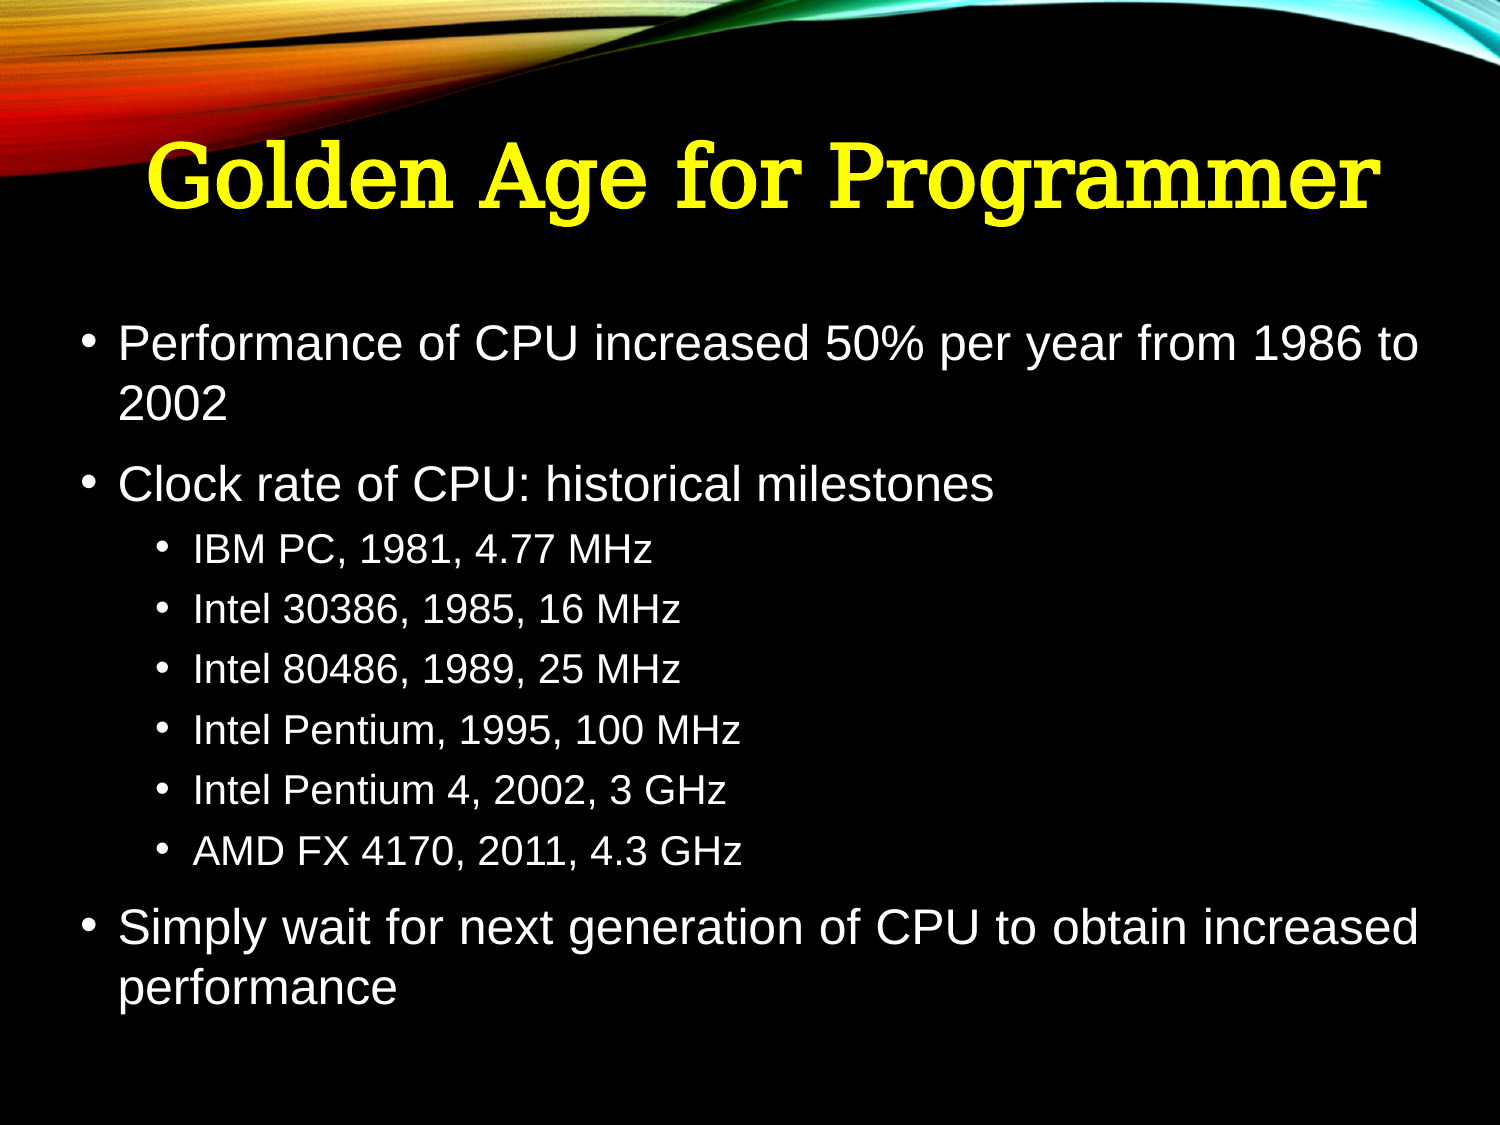

# Golden Age for Programmer
Performance of CPU increased 50% per year from 1986 to 2002
Clock rate of CPU: historical milestones
IBM PC, 1981, 4.77 MHz
Intel 30386, 1985, 16 MHz
Intel 80486, 1989, 25 MHz
Intel Pentium, 1995, 100 MHz
Intel Pentium 4, 2002, 3 GHz
AMD FX 4170, 2011, 4.3 GHz
Simply wait for next generation of CPU to obtain increased performance